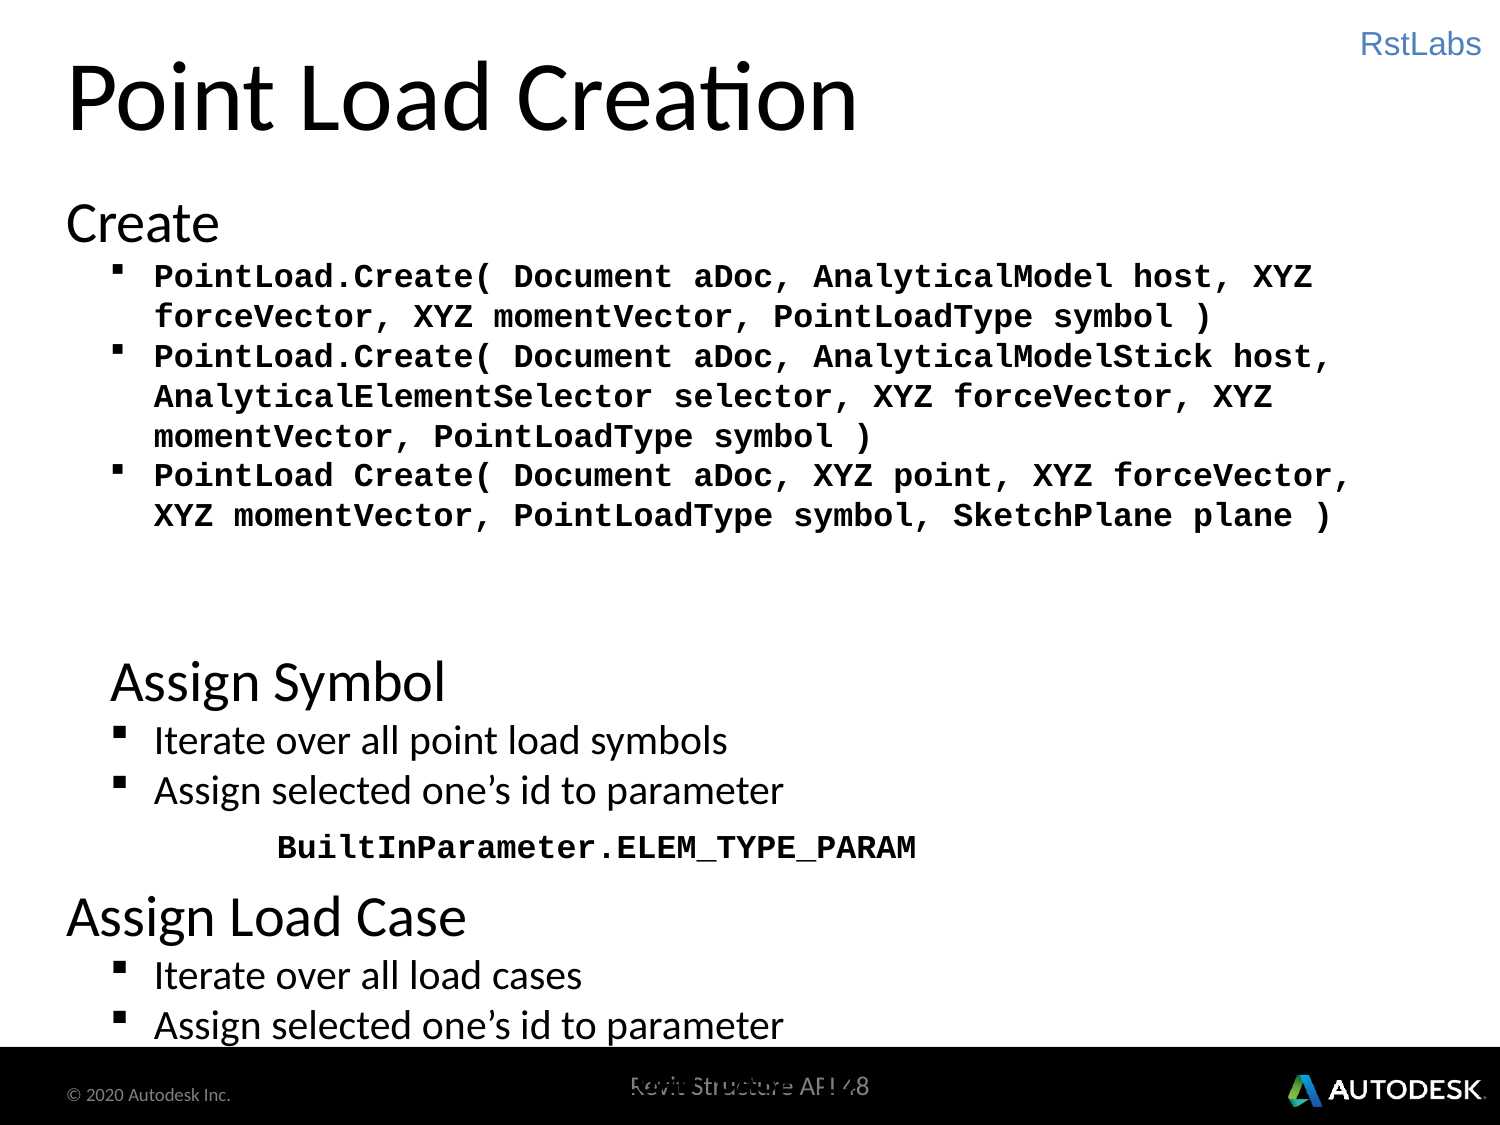

RstLabs
# Point Load Creation
Create
PointLoad.Create( Document aDoc, AnalyticalModel host, XYZ forceVector, XYZ momentVector, PointLoadType symbol )
PointLoad.Create( Document aDoc, AnalyticalModelStick host, AnalyticalElementSelector selector, XYZ forceVector, XYZ momentVector, PointLoadType symbol )
PointLoad Create( Document aDoc, XYZ point, XYZ forceVector, XYZ momentVector, PointLoadType symbol, SketchPlane plane )

Assign Symbol
Iterate over all point load symbols
Assign selected one’s id to parameter
BuiltInParameter.ELEM_TYPE_PARAM
Assign Load Case
Iterate over all load cases
Assign selected one’s id to parameter
BuiltInParameter.LOAD_CASE_ID